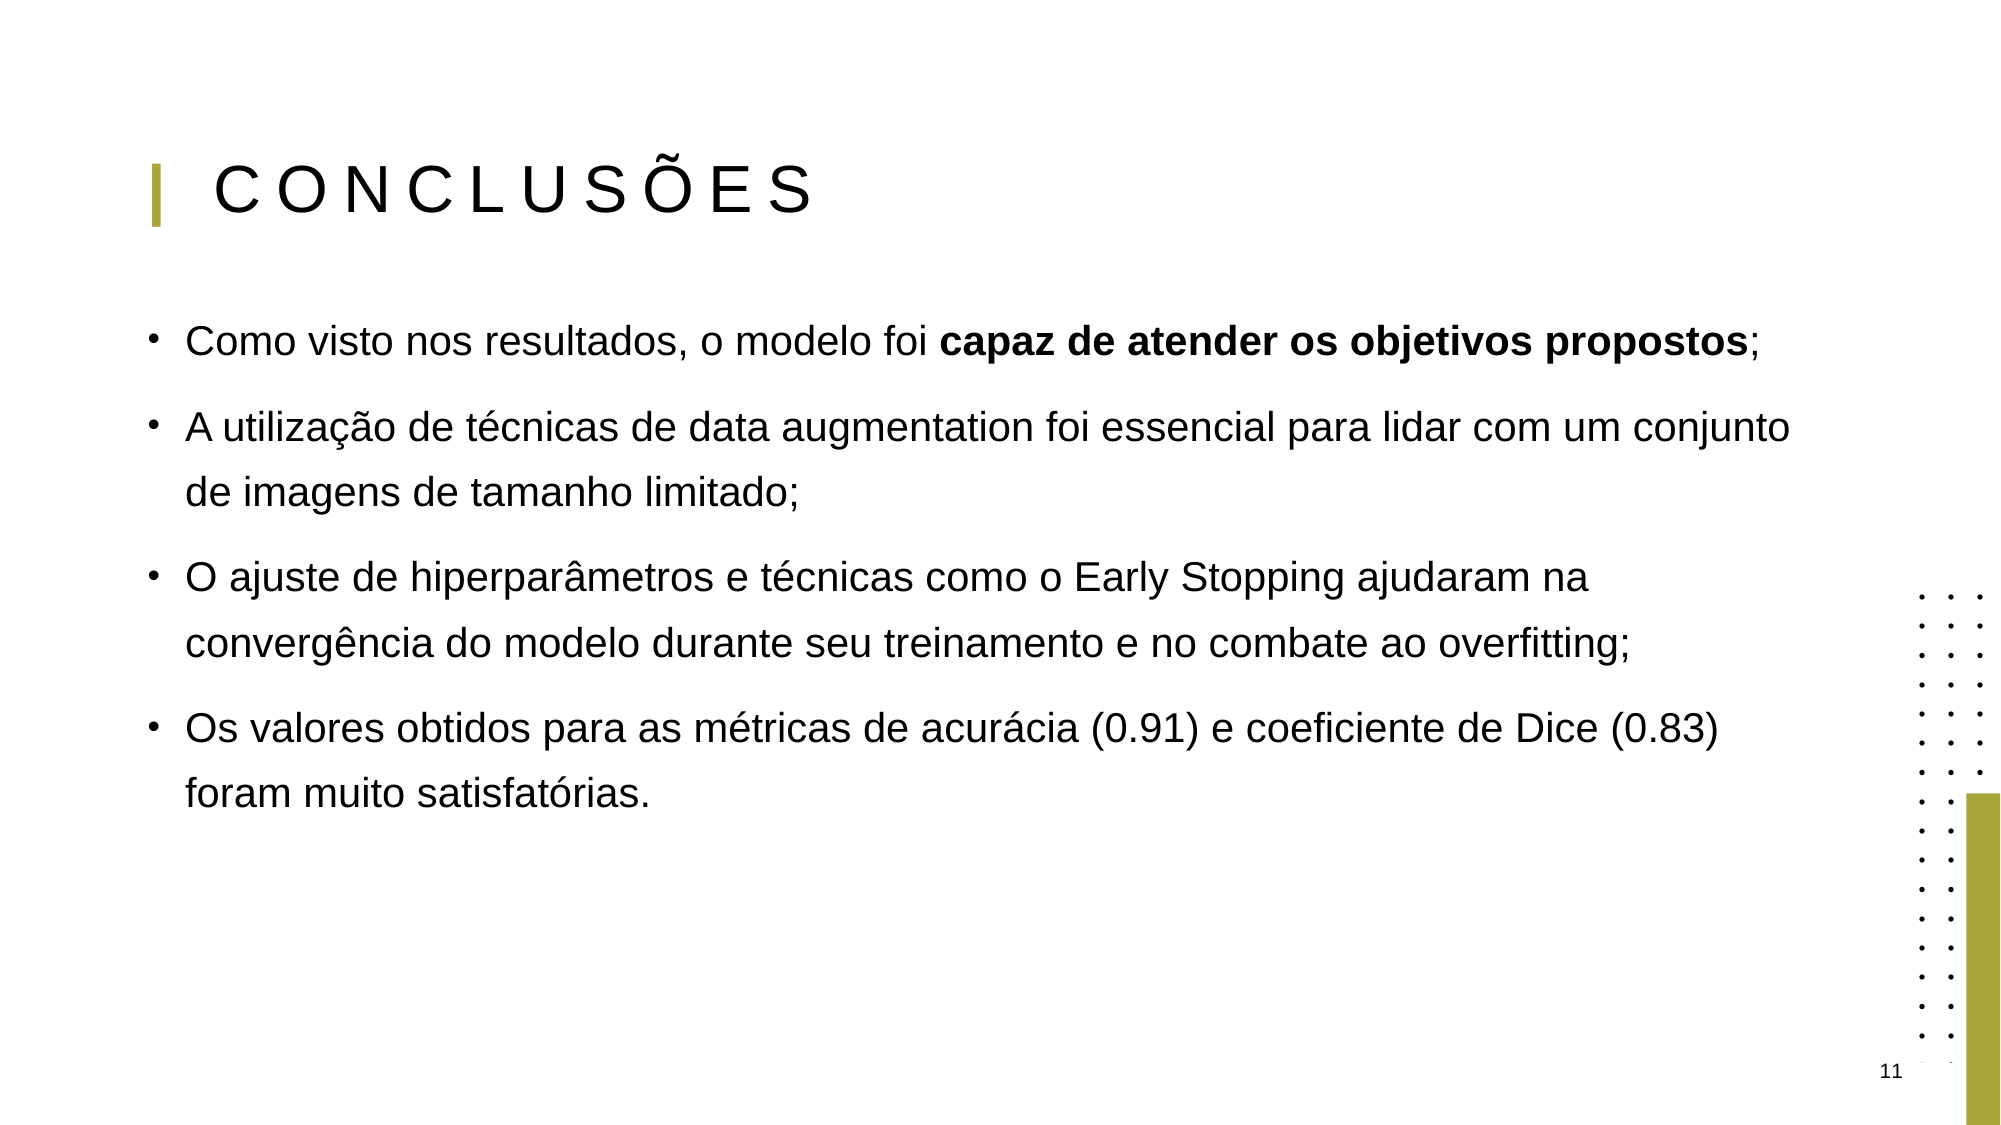

# | conclusões

Como visto nos resultados, o modelo foi capaz de atender os objetivos propostos;
A utilização de técnicas de data augmentation foi essencial para lidar com um conjunto de imagens de tamanho limitado;
O ajuste de hiperparâmetros e técnicas como o Early Stopping ajudaram na convergência do modelo durante seu treinamento e no combate ao overfitting;
Os valores obtidos para as métricas de acurácia (0.91) e coeficiente de Dice (0.83) foram muito satisfatórias.
11